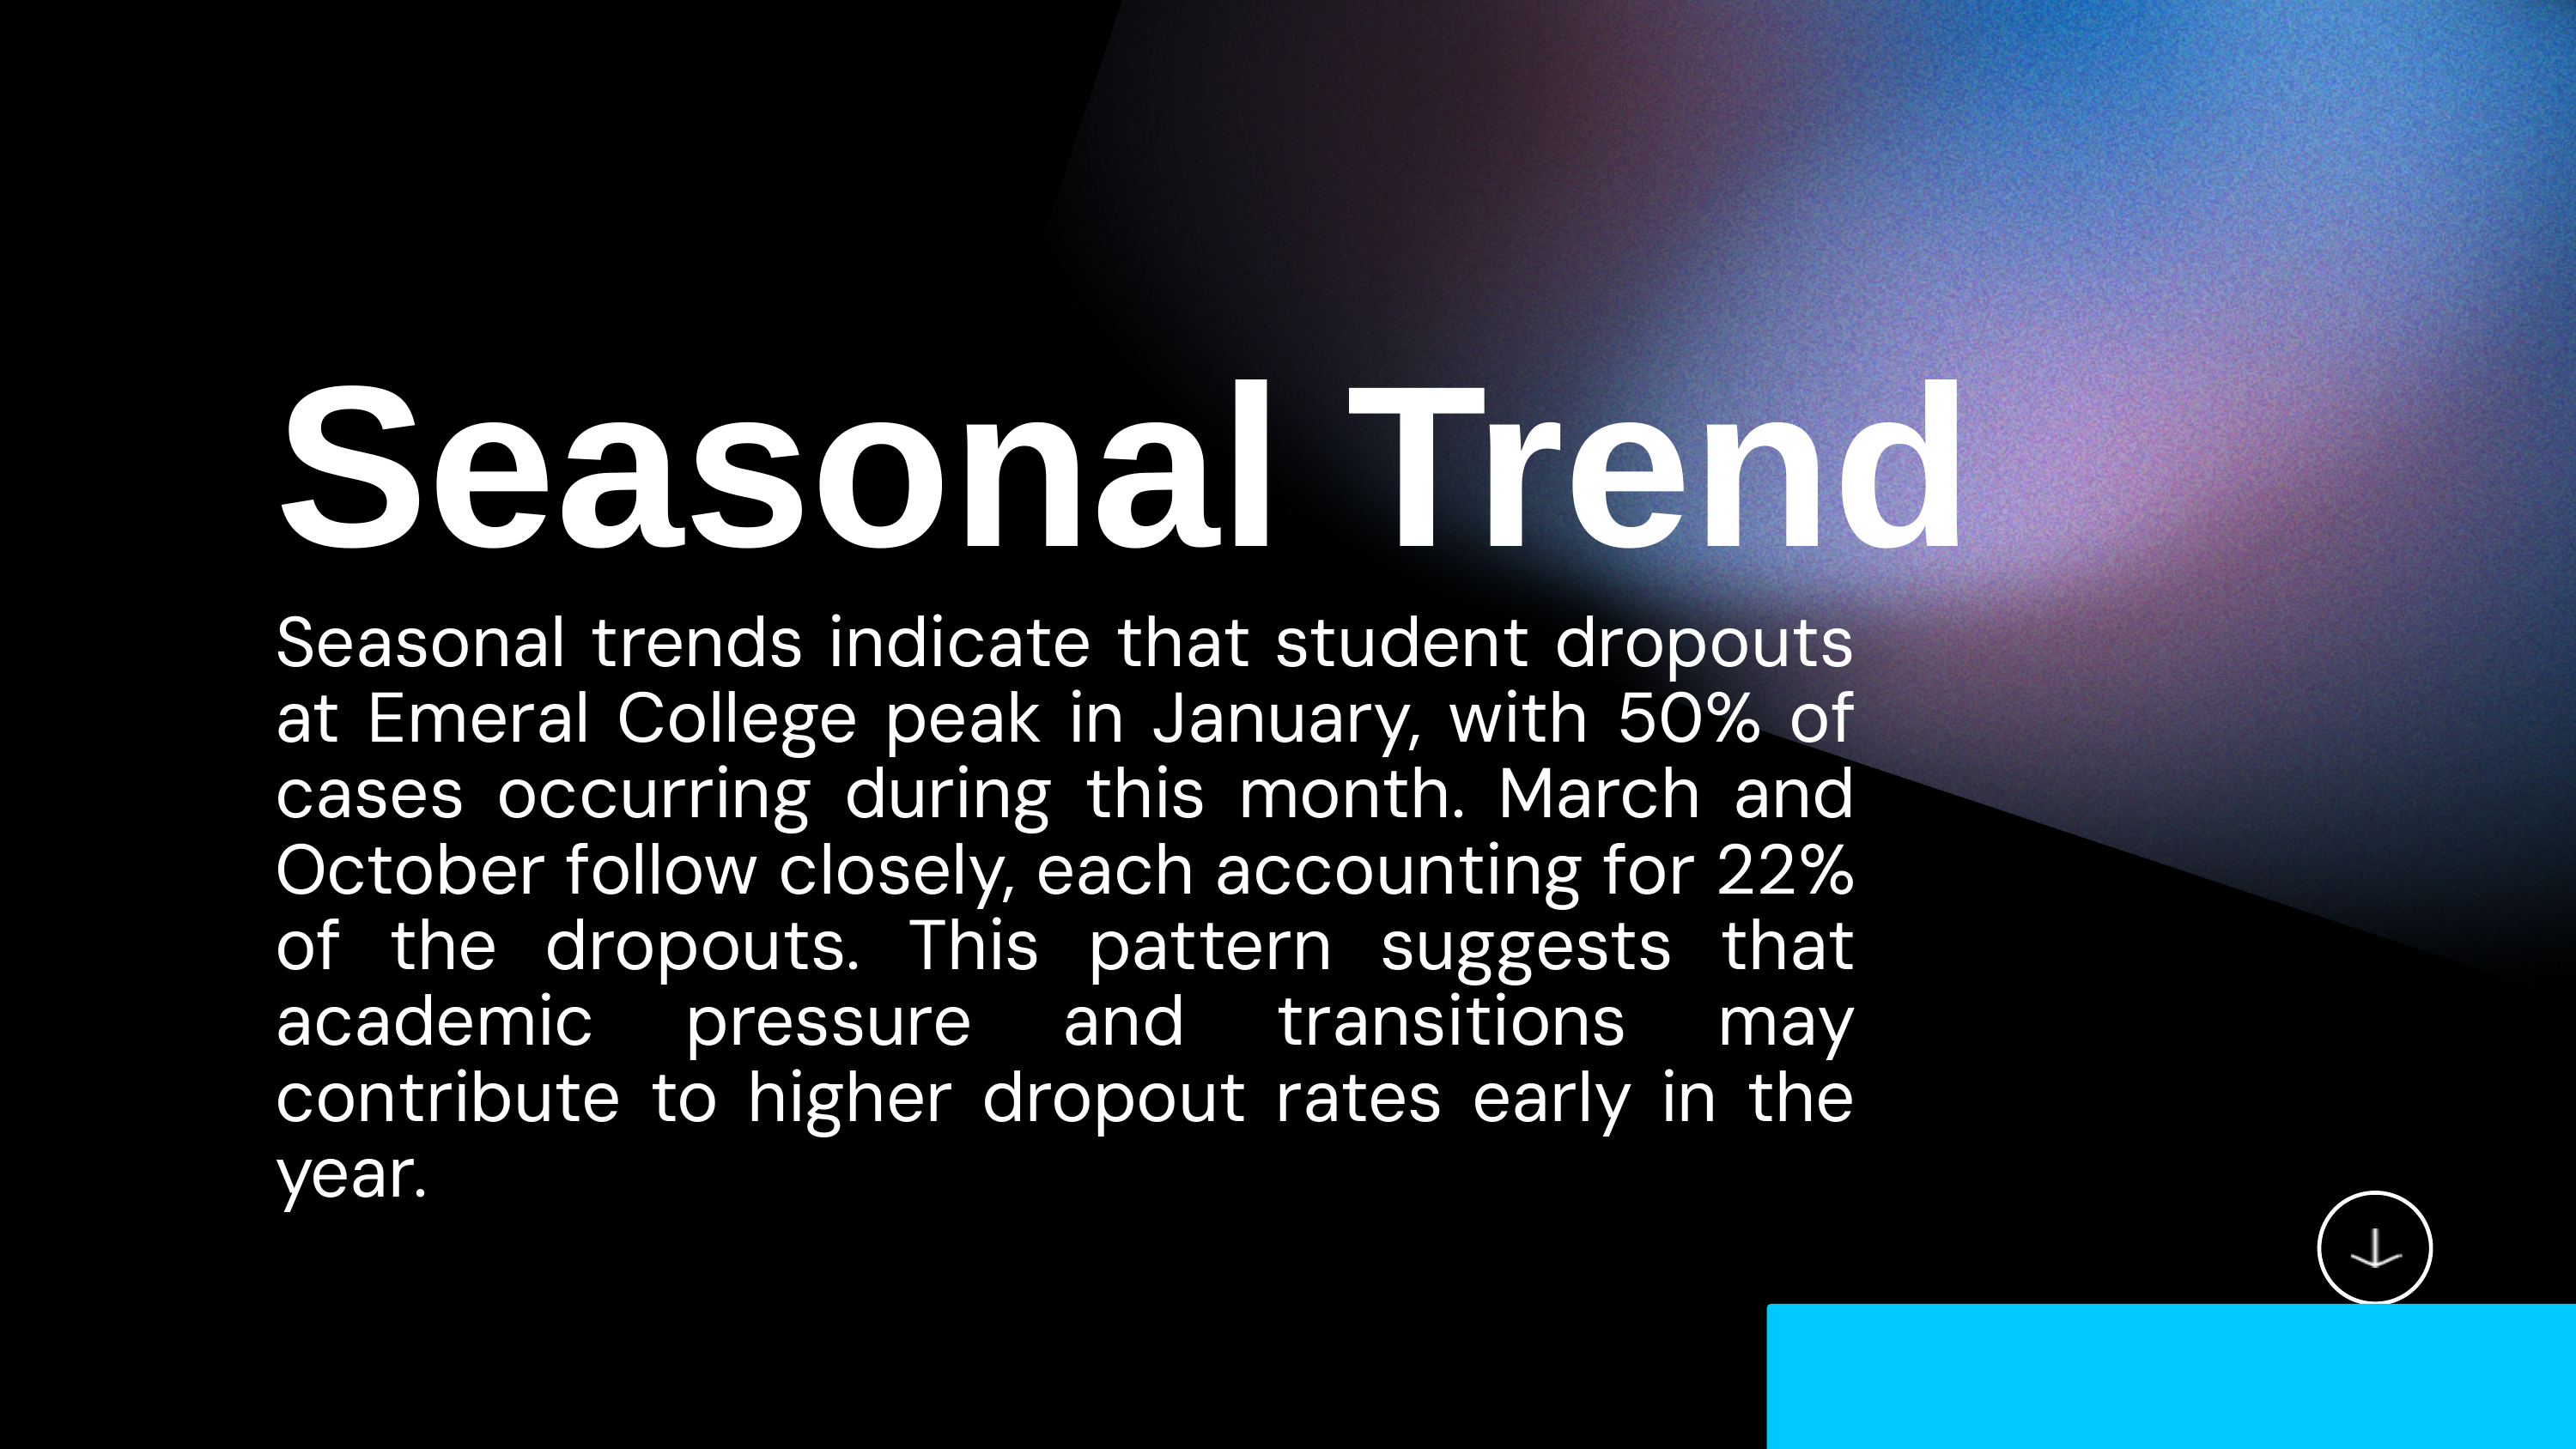

Seasonal Trend
Seasonal trends indicate that student dropouts at Emeral College peak in January, with 50% of cases occurring during this month. March and October follow closely, each accounting for 22% of the dropouts. This pattern suggests that academic pressure and transitions may contribute to higher dropout rates early in the year.